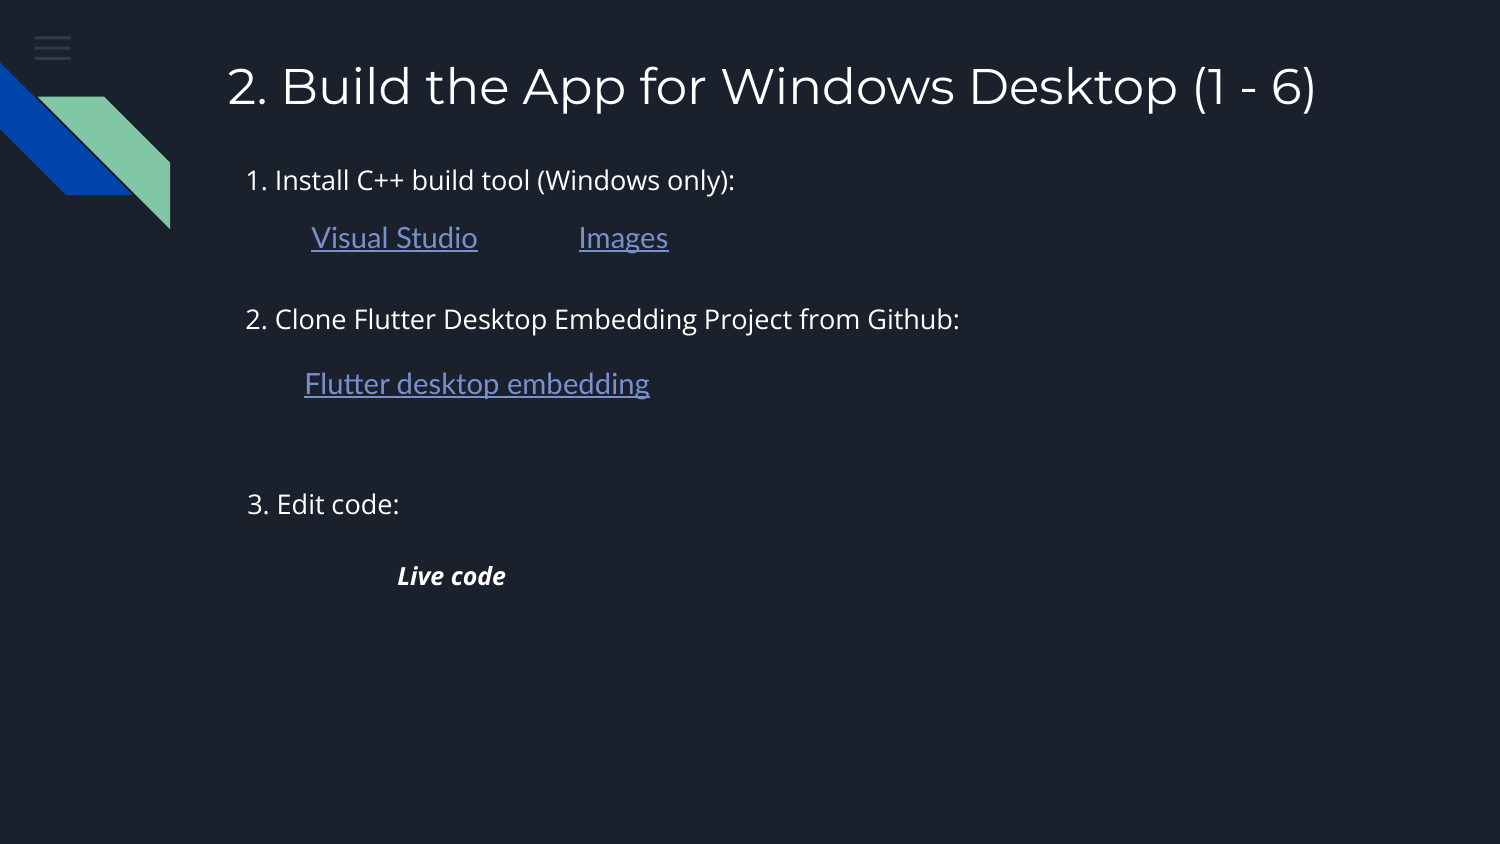

# 2. Build the App for Windows Desktop (1 - 6)
1. Install C++ build tool (Windows only):

Visual Studio
Images
2. Clone Flutter Desktop Embedding Project from Github:

Flutter desktop embedding
3. Edit code:
 	Live code